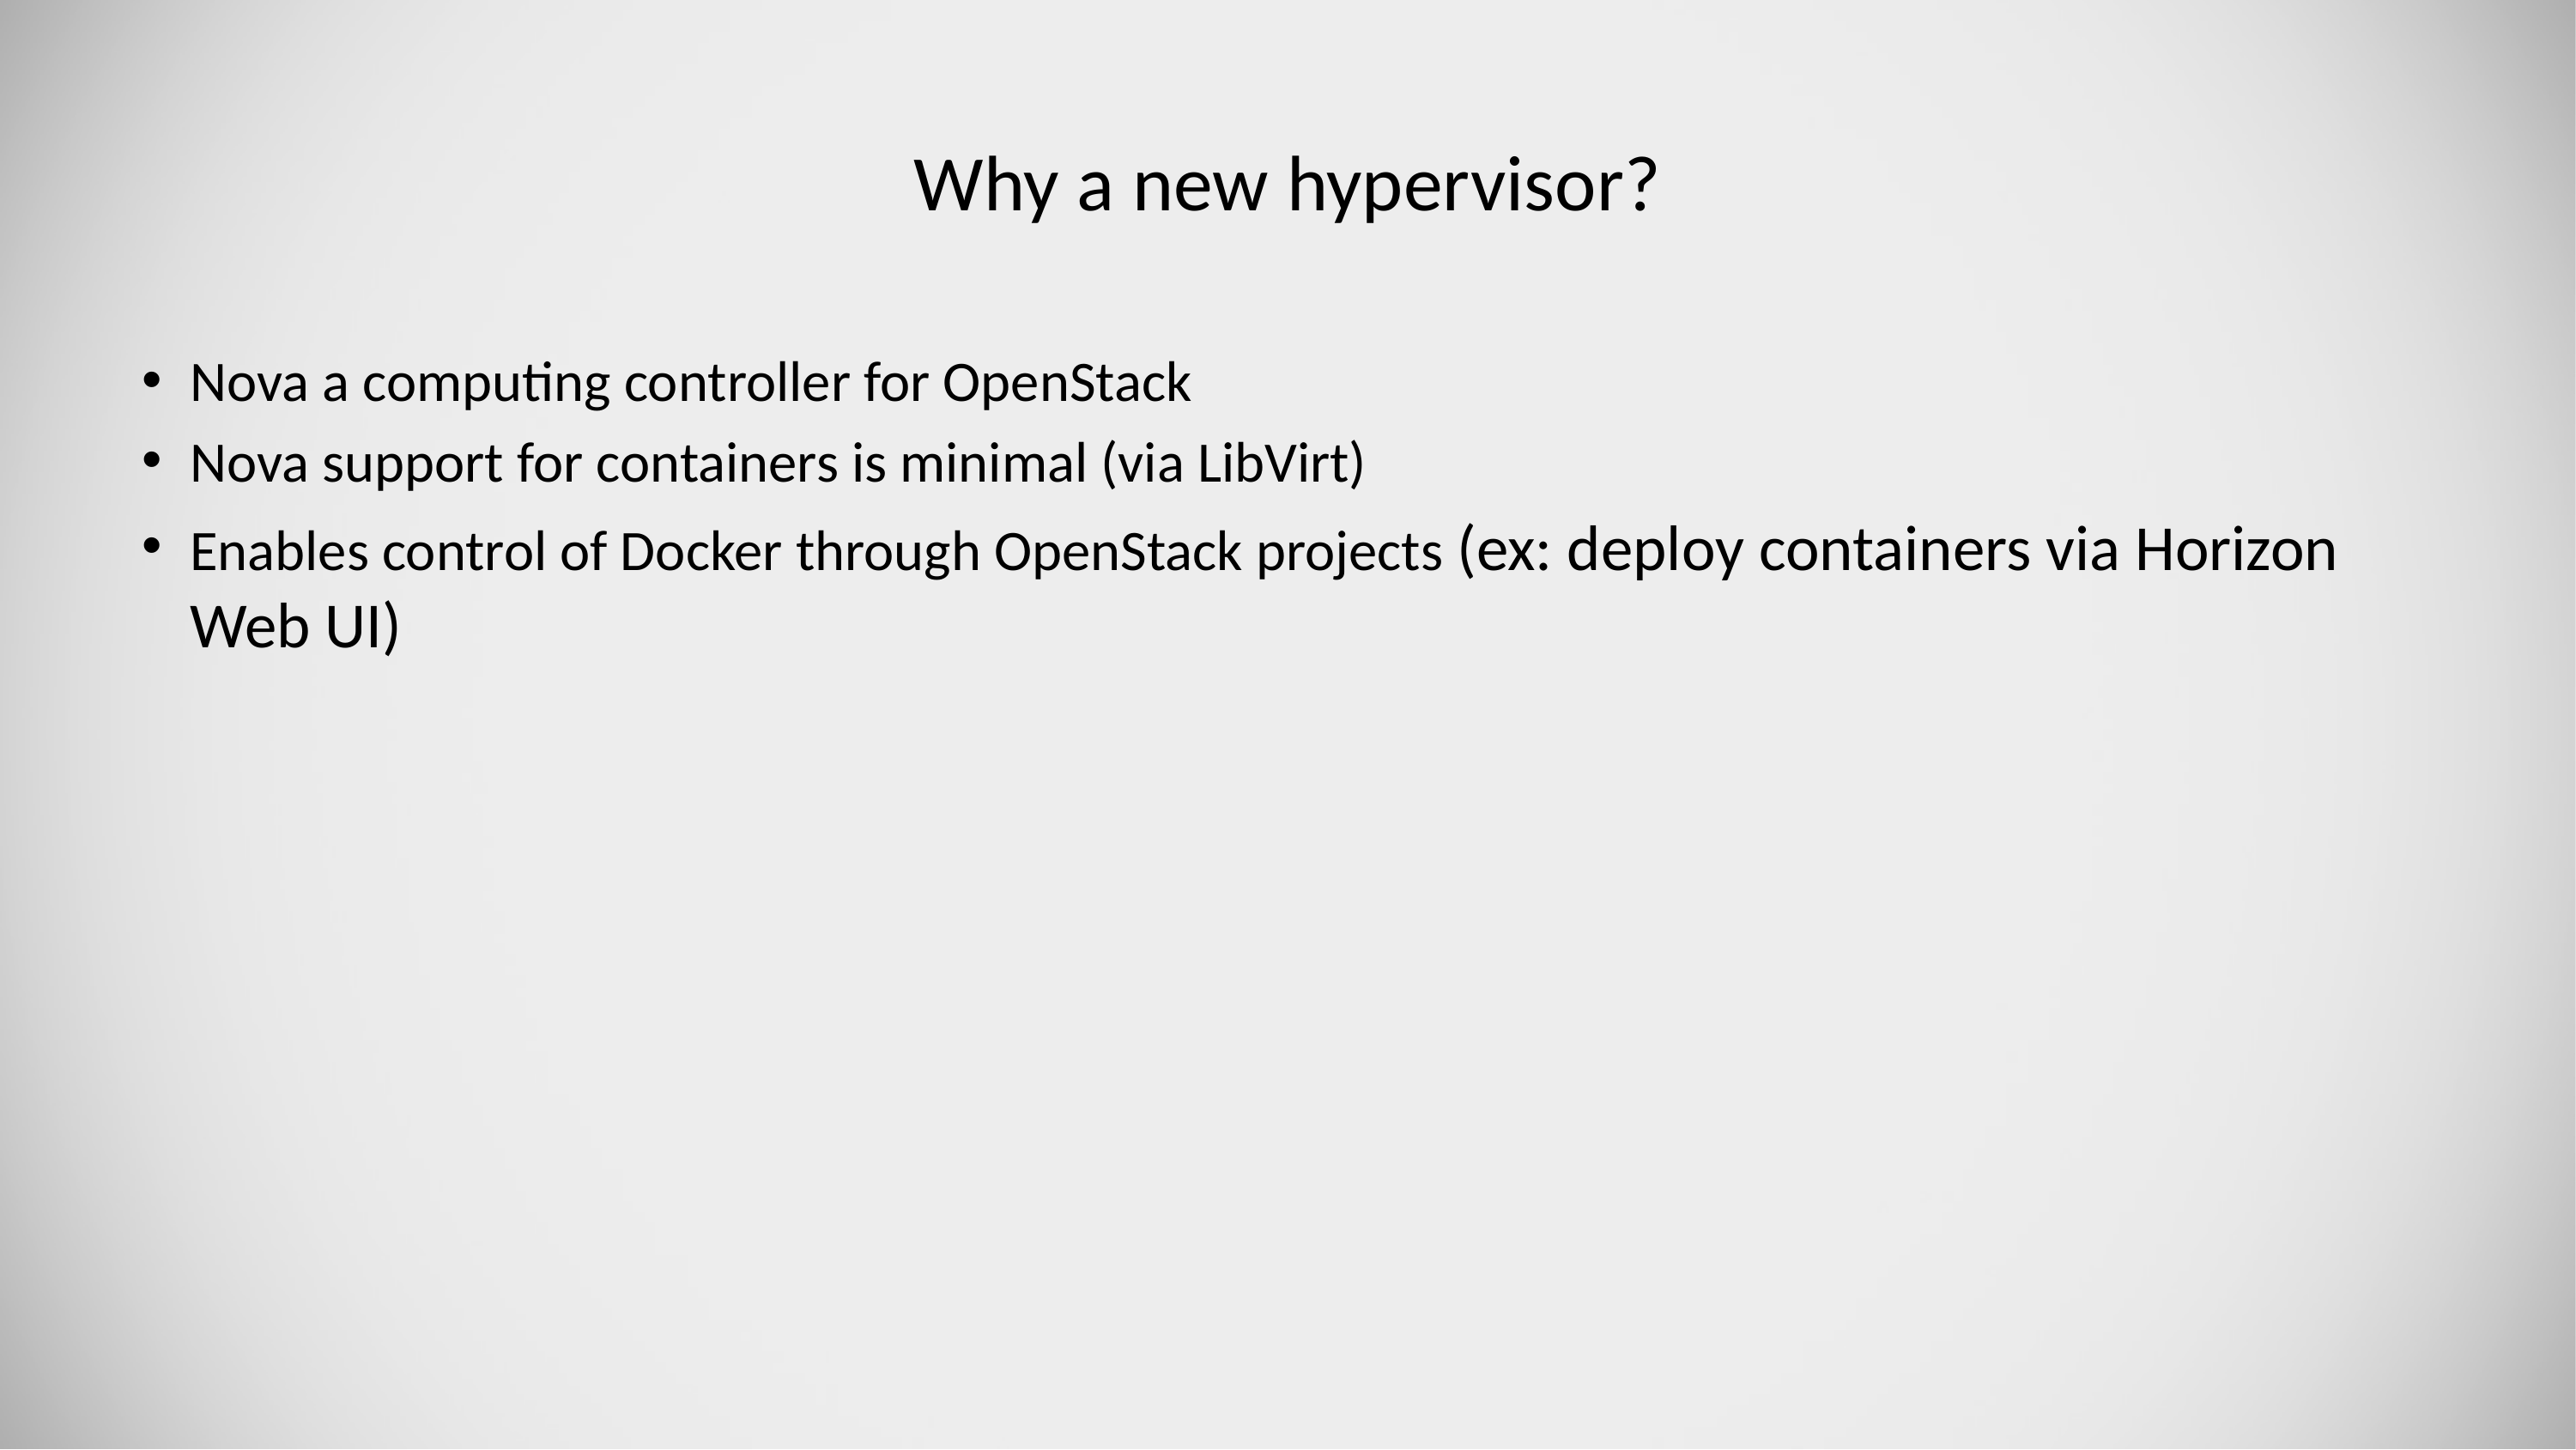

# Why a new hypervisor?
Nova a computing controller for OpenStack
Nova support for containers is minimal (via LibVirt)
Enables control of Docker through OpenStack projects (ex: deploy containers via Horizon Web UI)